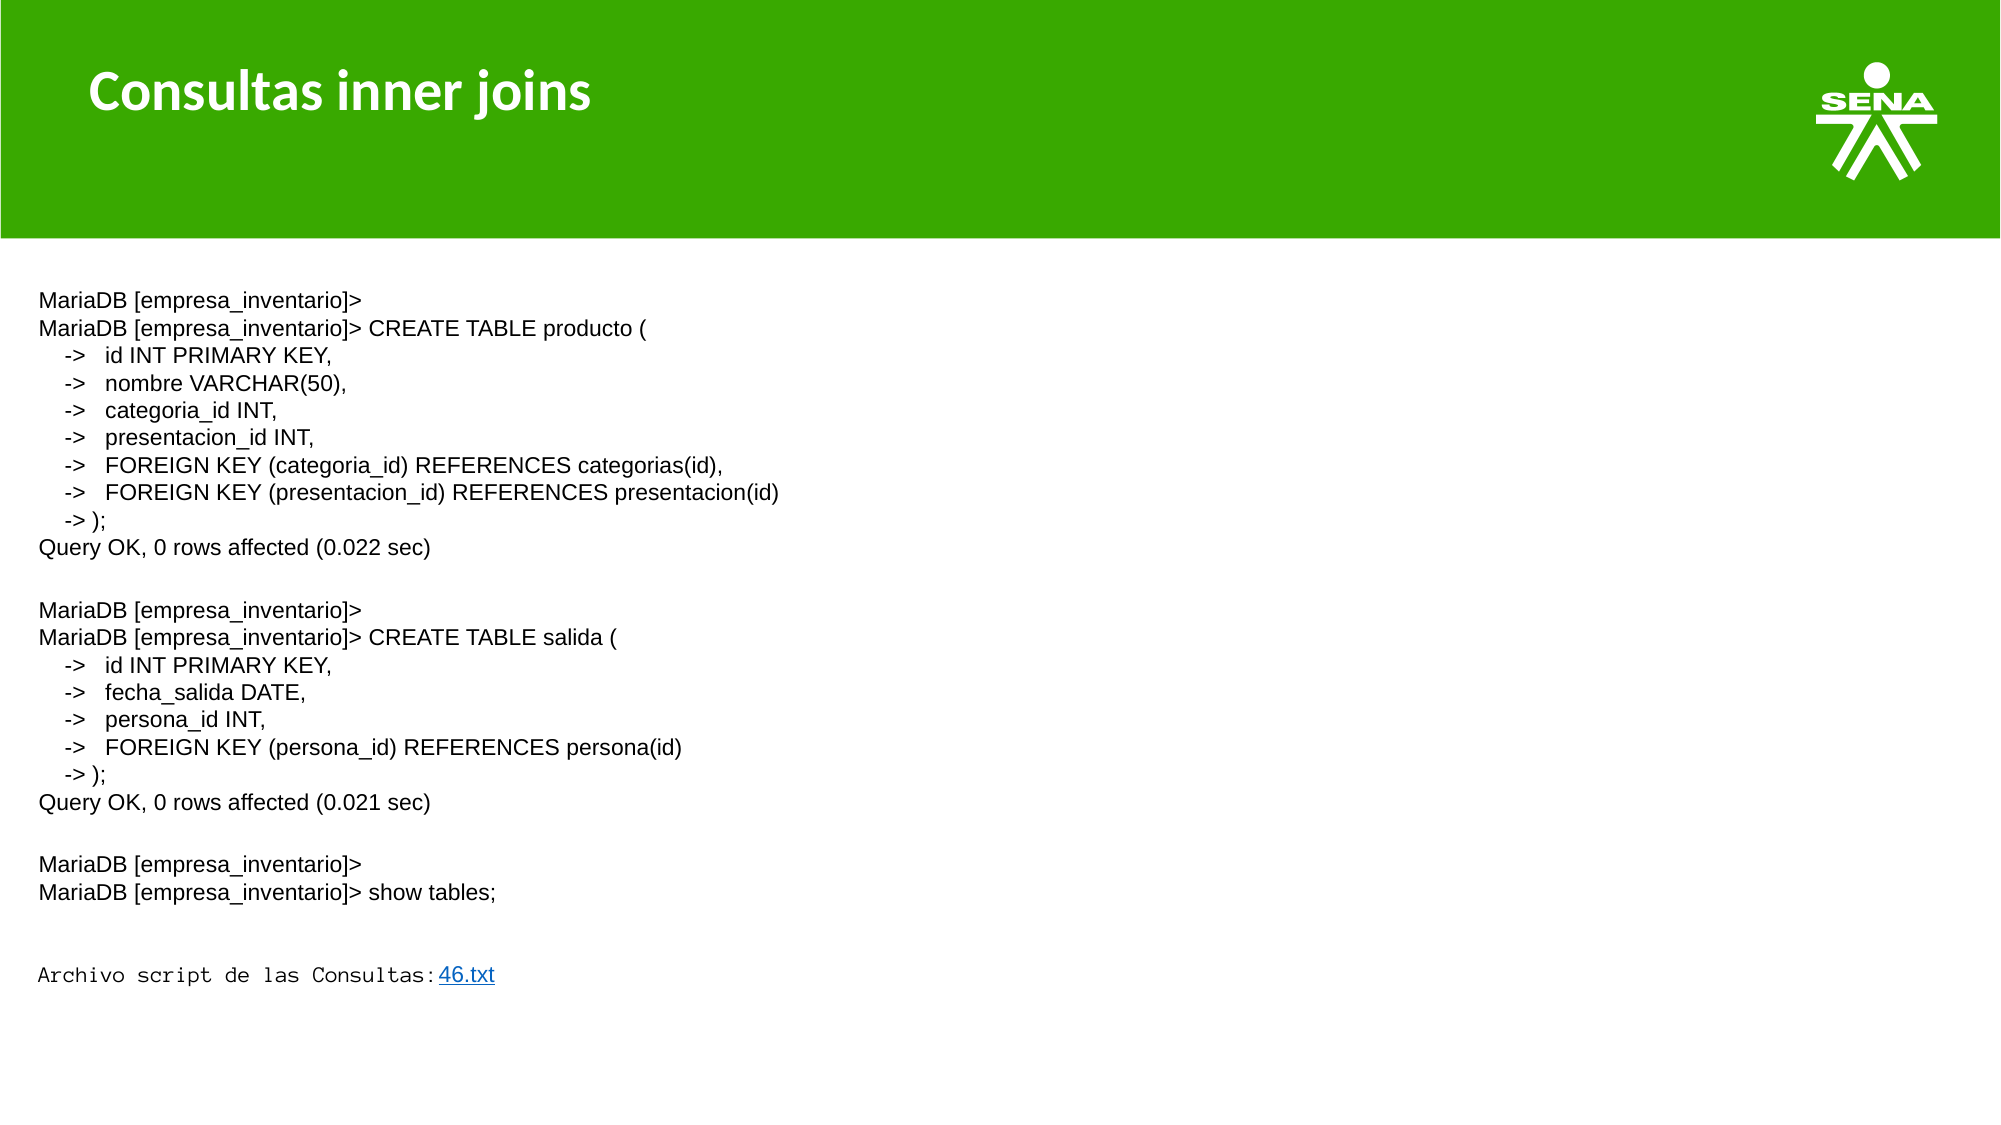

# Consultas inner joins

MariaDB [empresa_inventario]>
MariaDB [empresa_inventario]> CREATE TABLE producto (
    ->   id INT PRIMARY KEY,
    ->   nombre VARCHAR(50),
    ->   categoria_id INT,
    ->   presentacion_id INT,
    ->   FOREIGN KEY (categoria_id) REFERENCES categorias(id),
    ->   FOREIGN KEY (presentacion_id) REFERENCES presentacion(id)
    -> );
Query OK, 0 rows affected (0.022 sec)

MariaDB [empresa_inventario]>
MariaDB [empresa_inventario]> CREATE TABLE salida (
    ->   id INT PRIMARY KEY,
    ->   fecha_salida DATE,
    ->   persona_id INT,
    ->   FOREIGN KEY (persona_id) REFERENCES persona(id)
    -> );
Query OK, 0 rows affected (0.021 sec)

MariaDB [empresa_inventario]>
MariaDB [empresa_inventario]> show tables;

Archivo script de las Consultas:46.txt